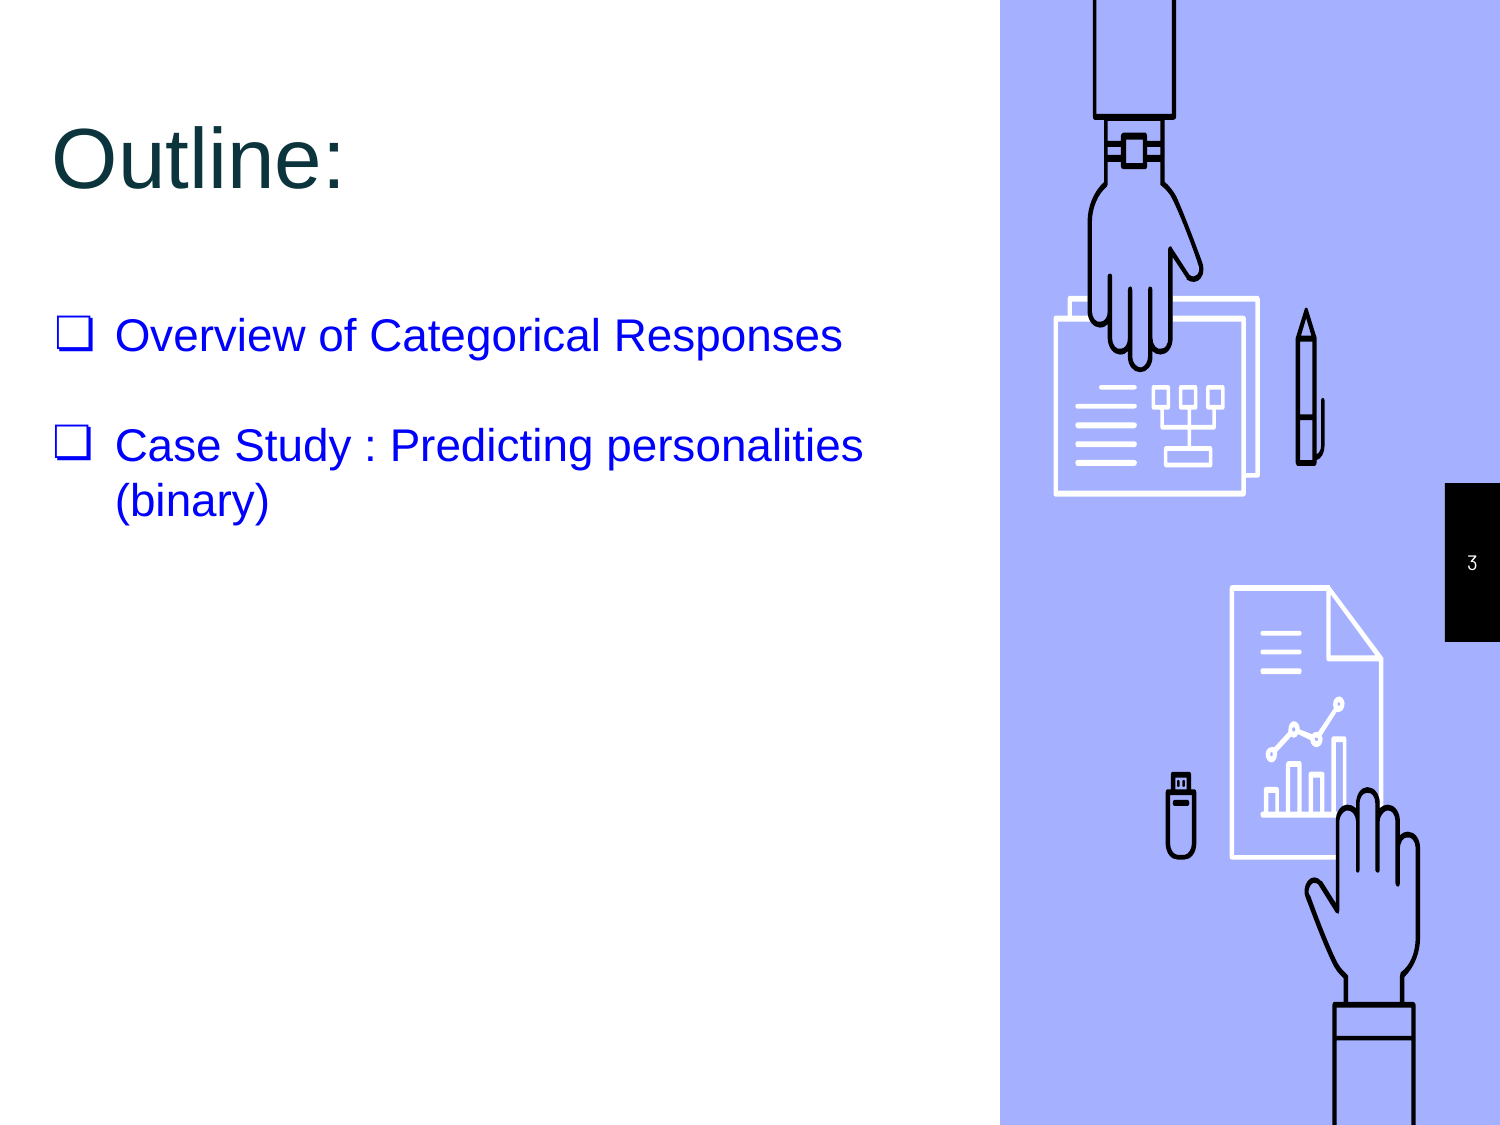

# Outline:
Overview of Categorical Responses

Case Study : Predicting personalities (binary)

3